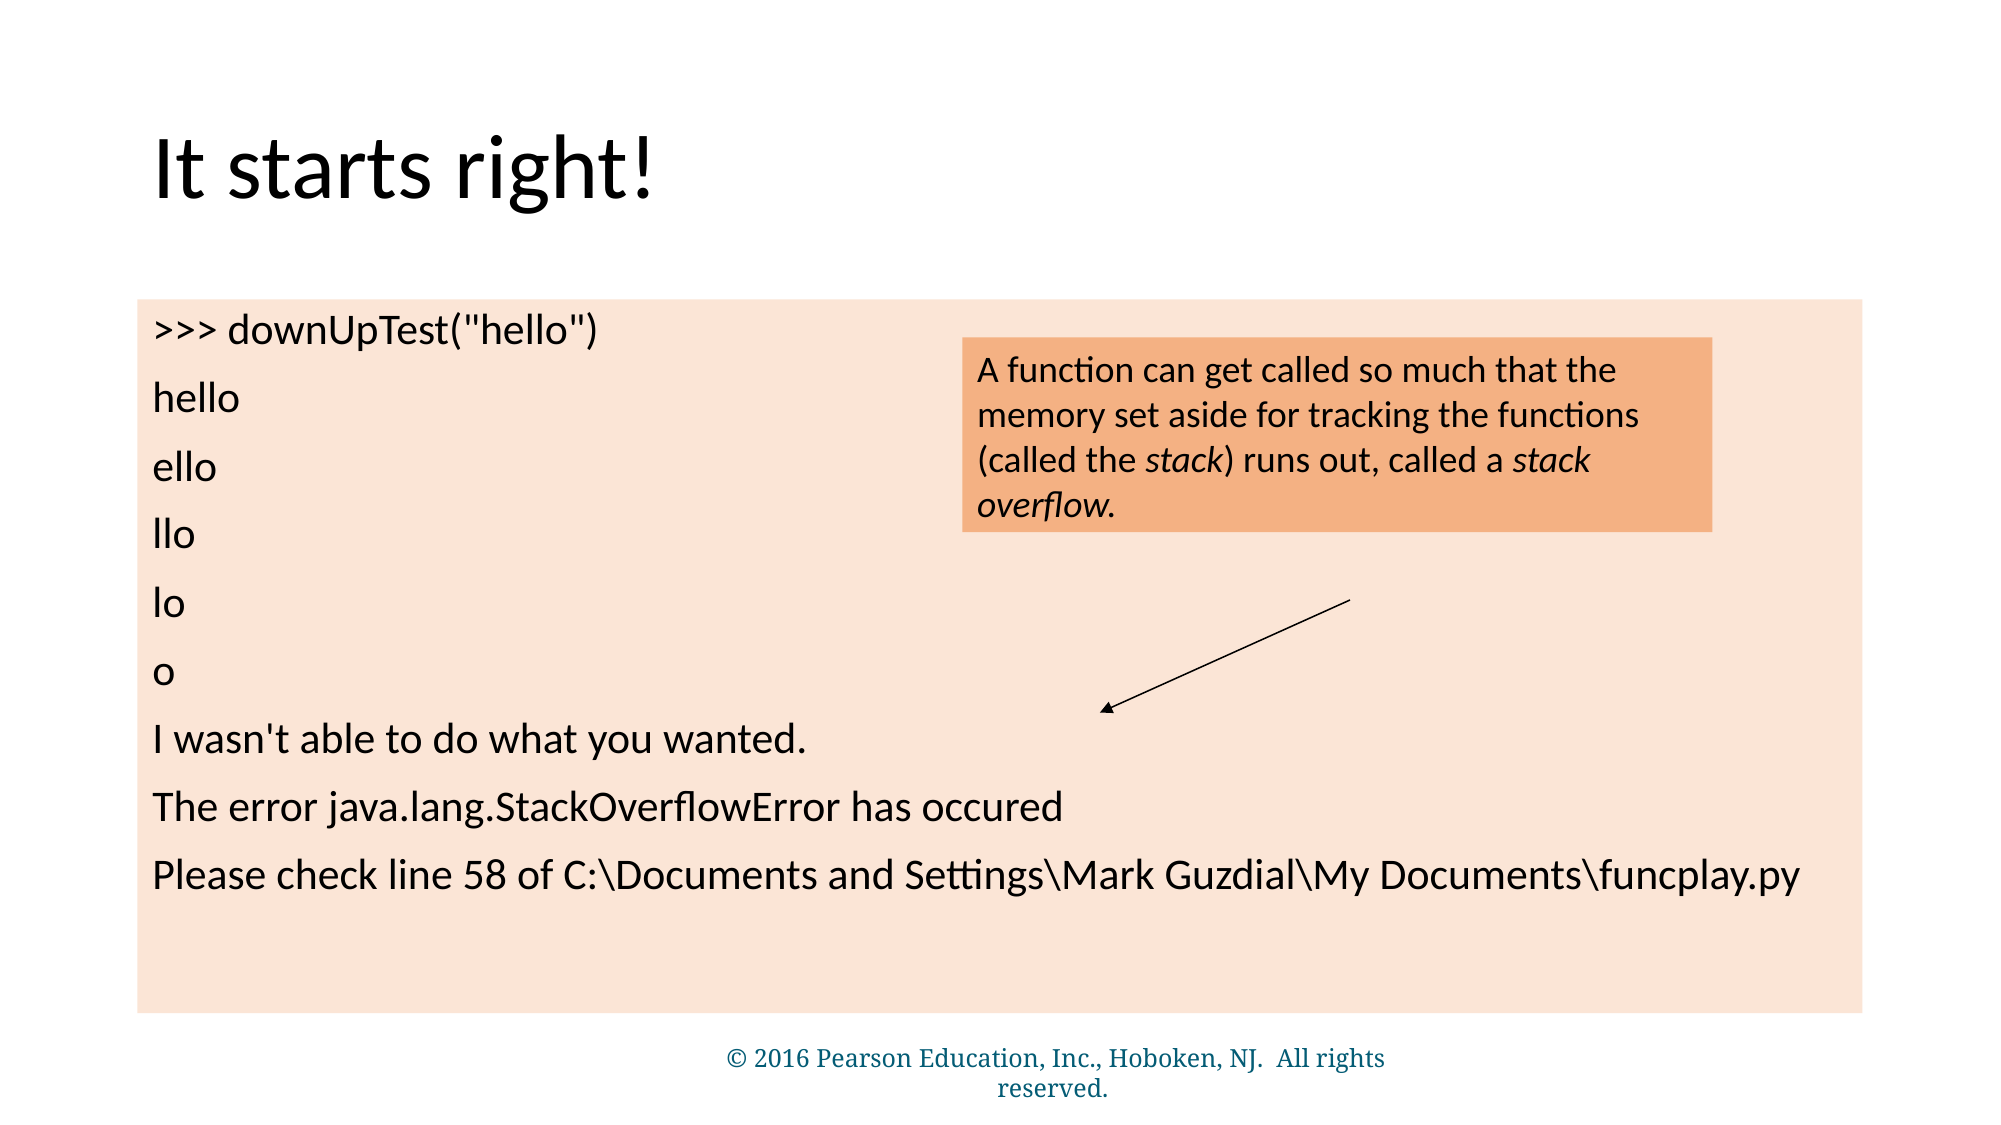

# It starts right!
>>> downUpTest("hello")
hello
ello
llo
lo
o
I wasn't able to do what you wanted.
The error java.lang.StackOverflowError has occured
Please check line 58 of C:\Documents and Settings\Mark Guzdial\My Documents\funcplay.py
A function can get called so much that the memory set aside for tracking the functions (called the stack) runs out, called a stack overflow.

© 2016 Pearson Education, Inc., Hoboken, NJ.  All rights reserved.